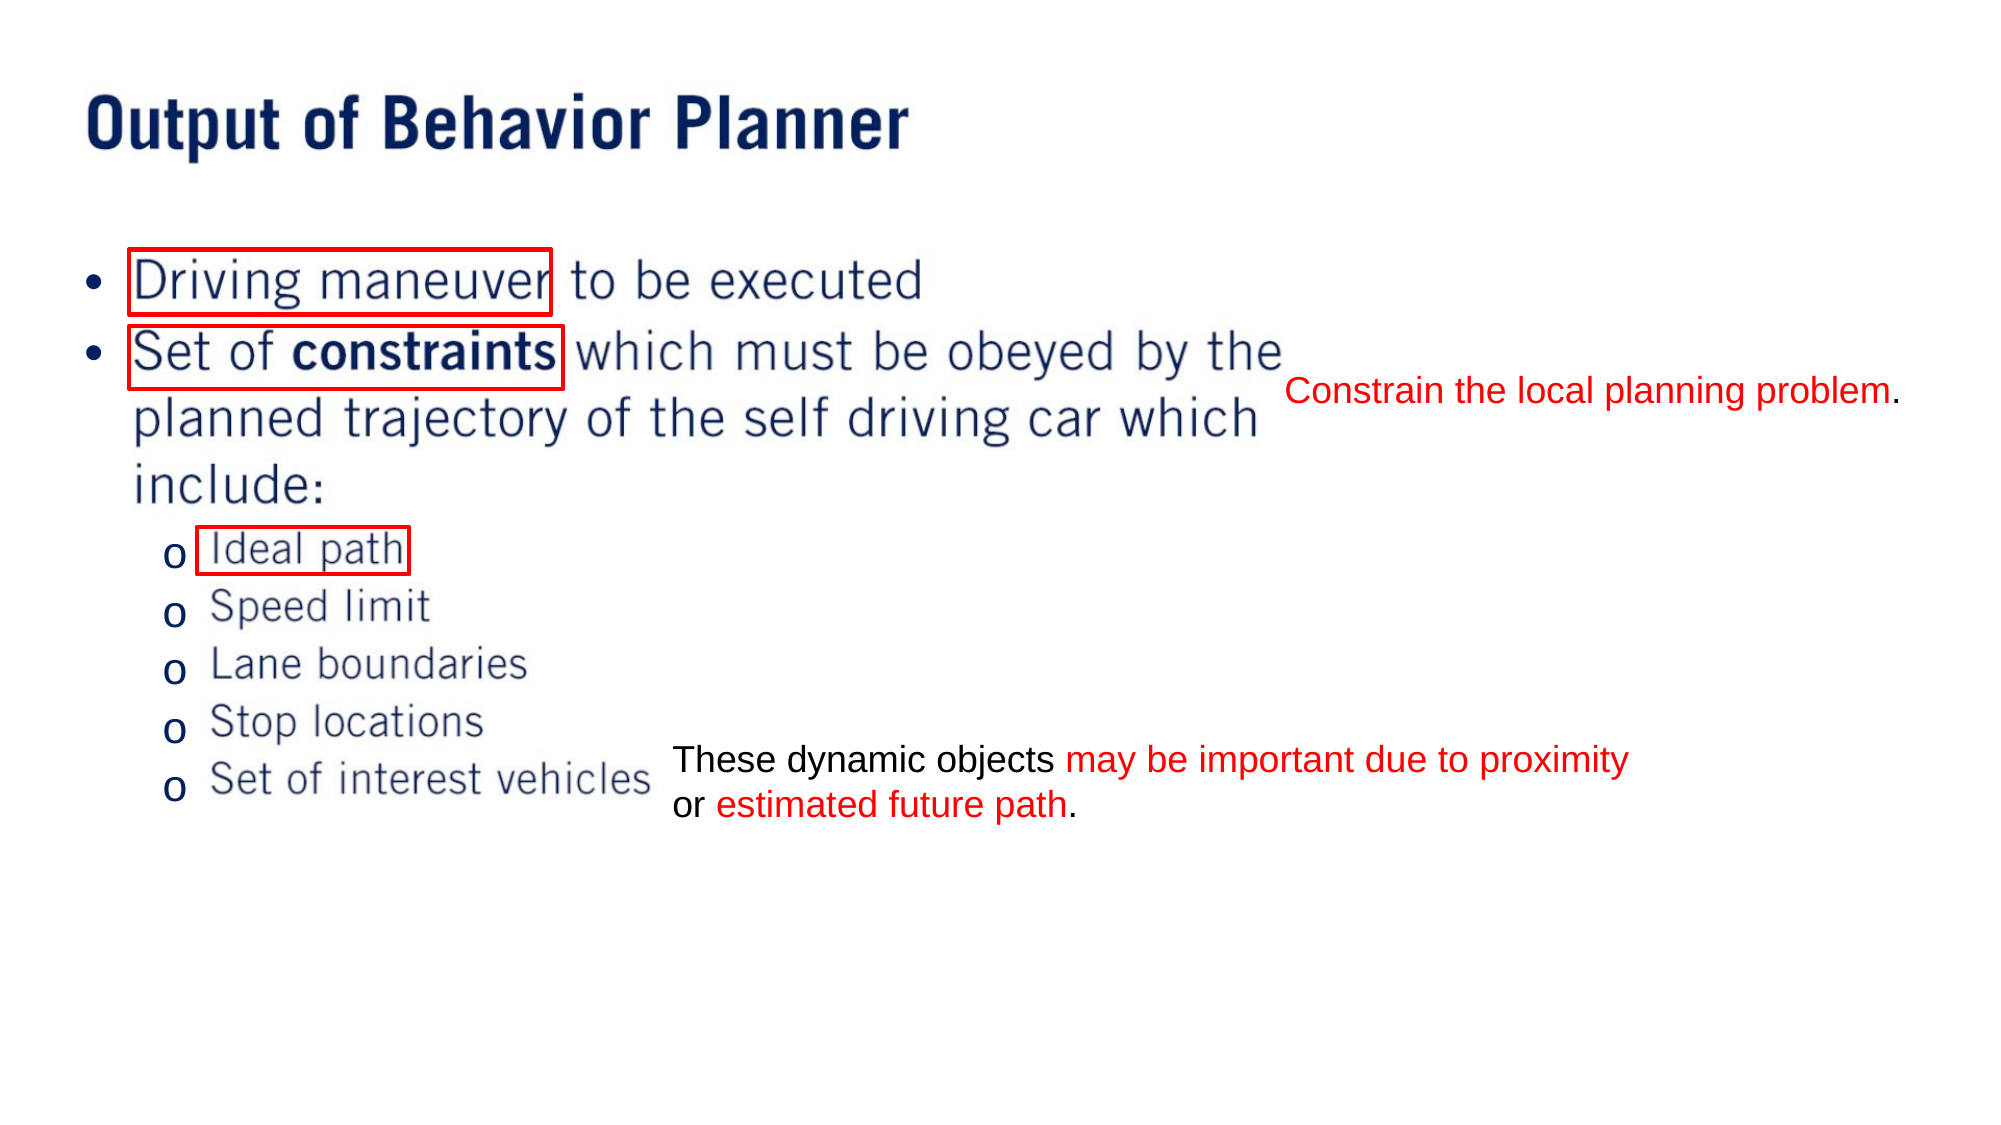

•
•

Constrain the local planning problem.
o
o
o
o
o

These dynamic objects may be important due to proximity or estimated future path.